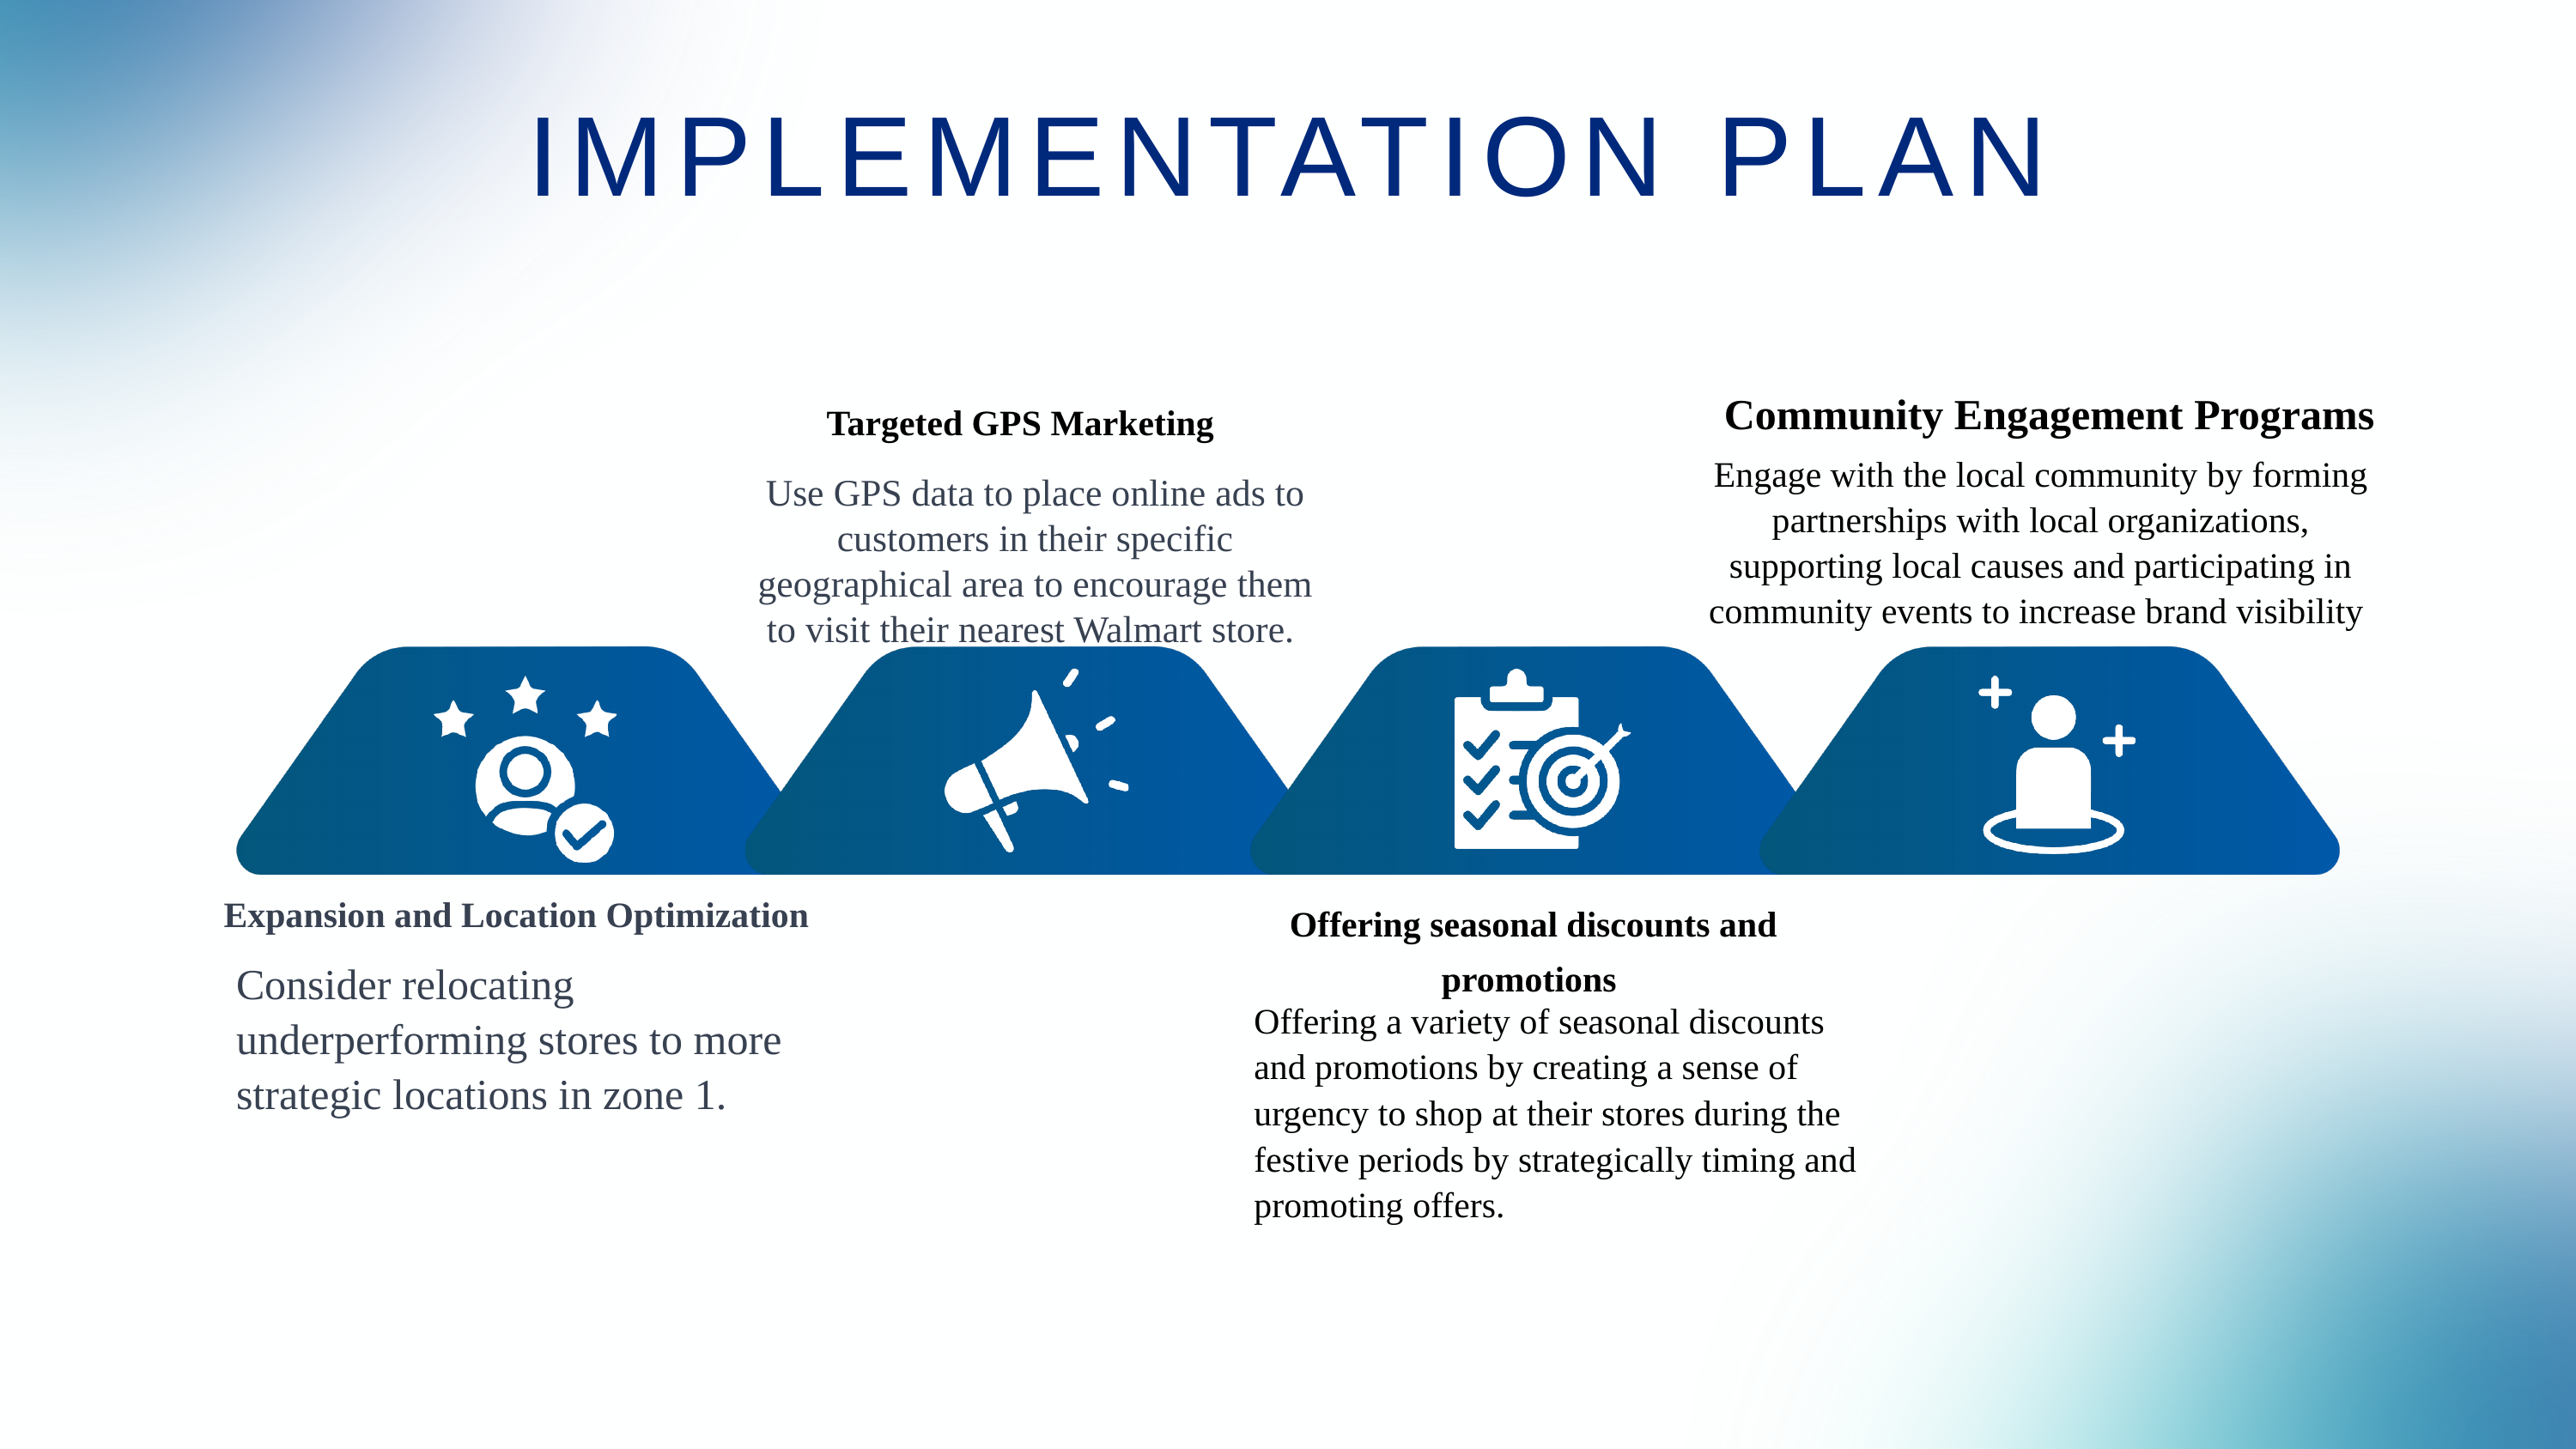

IMPLEMENTATION PLAN
Community Engagement Programs
Targeted GPS Marketing
Engage with the local community by forming partnerships with local organizations, supporting local causes and participating in community events to increase brand visibility
Use GPS data to place online ads to customers in their specific geographical area to encourage them to visit their nearest Walmart store.

Expansion and Location Optimization
Offering seasonal discounts and promotions
Consider relocating underperforming stores to more strategic locations in zone 1.
Offering a variety of seasonal discounts and promotions by creating a sense of urgency to shop at their stores during the festive periods by strategically timing and promoting offers.